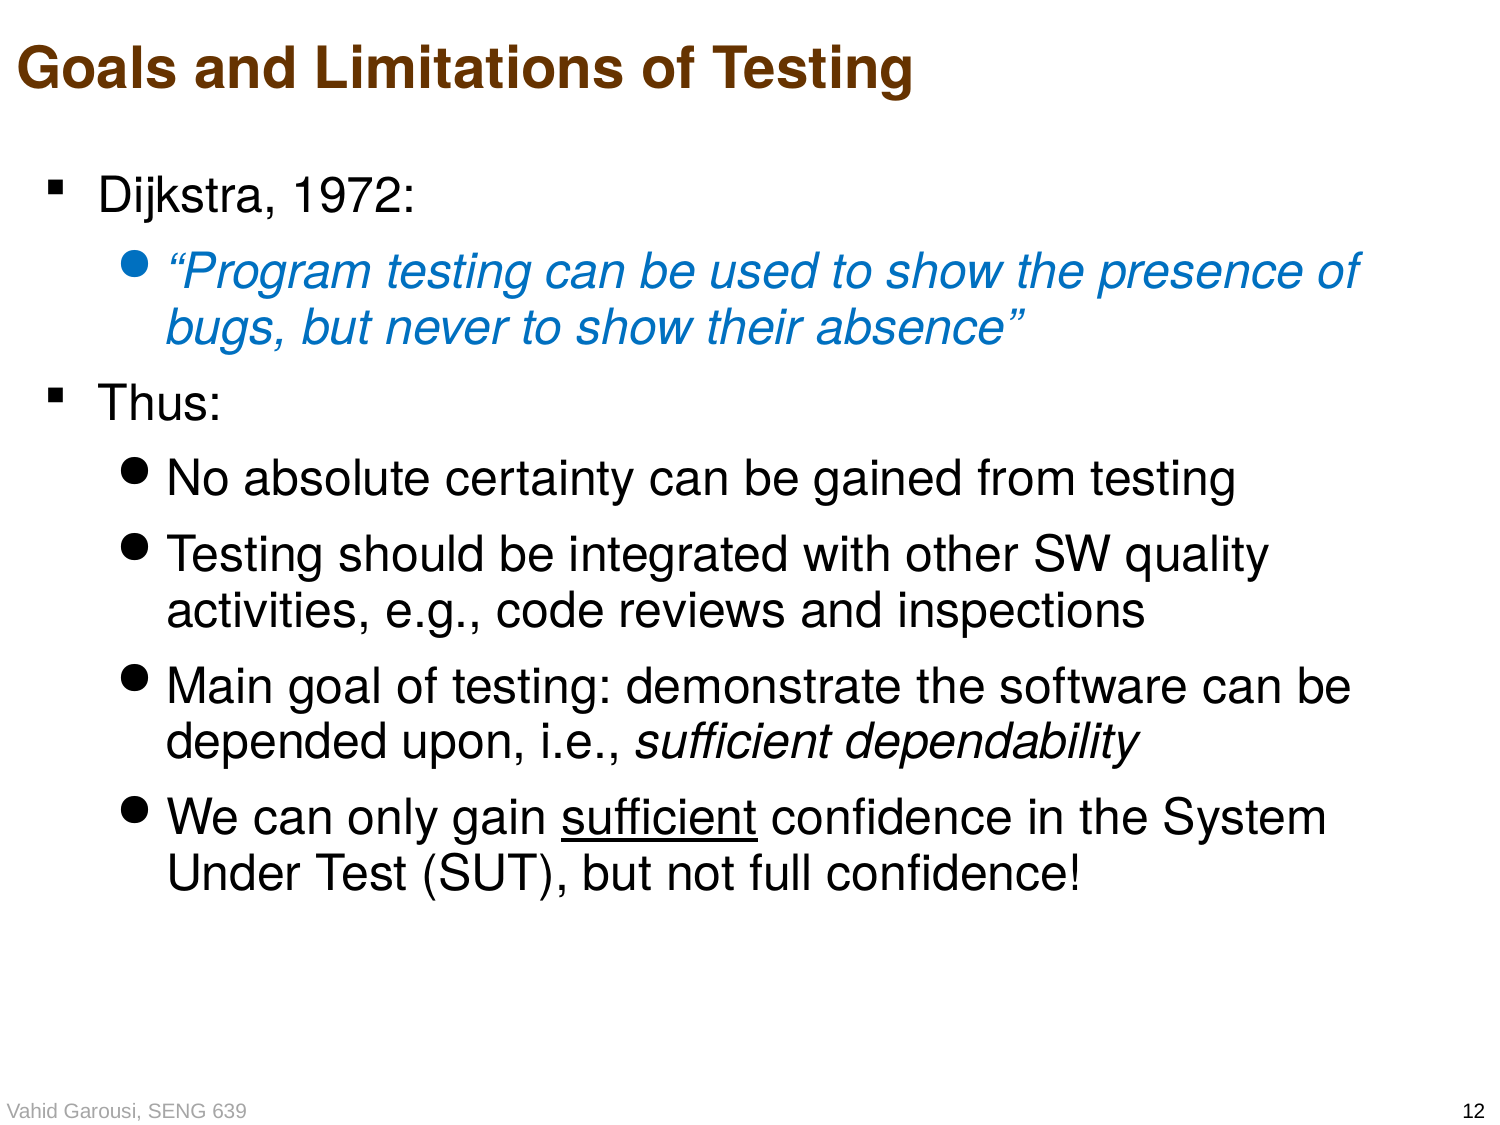

# Goals and Limitations of Testing
Dijkstra, 1972:
“Program testing can be used to show the presence of bugs, but never to show their absence”
Thus:
No absolute certainty can be gained from testing
Testing should be integrated with other SW quality activities, e.g., code reviews and inspections
Main goal of testing: demonstrate the software can be depended upon, i.e., sufficient dependability
We can only gain sufficient confidence in the System Under Test (SUT), but not full confidence!